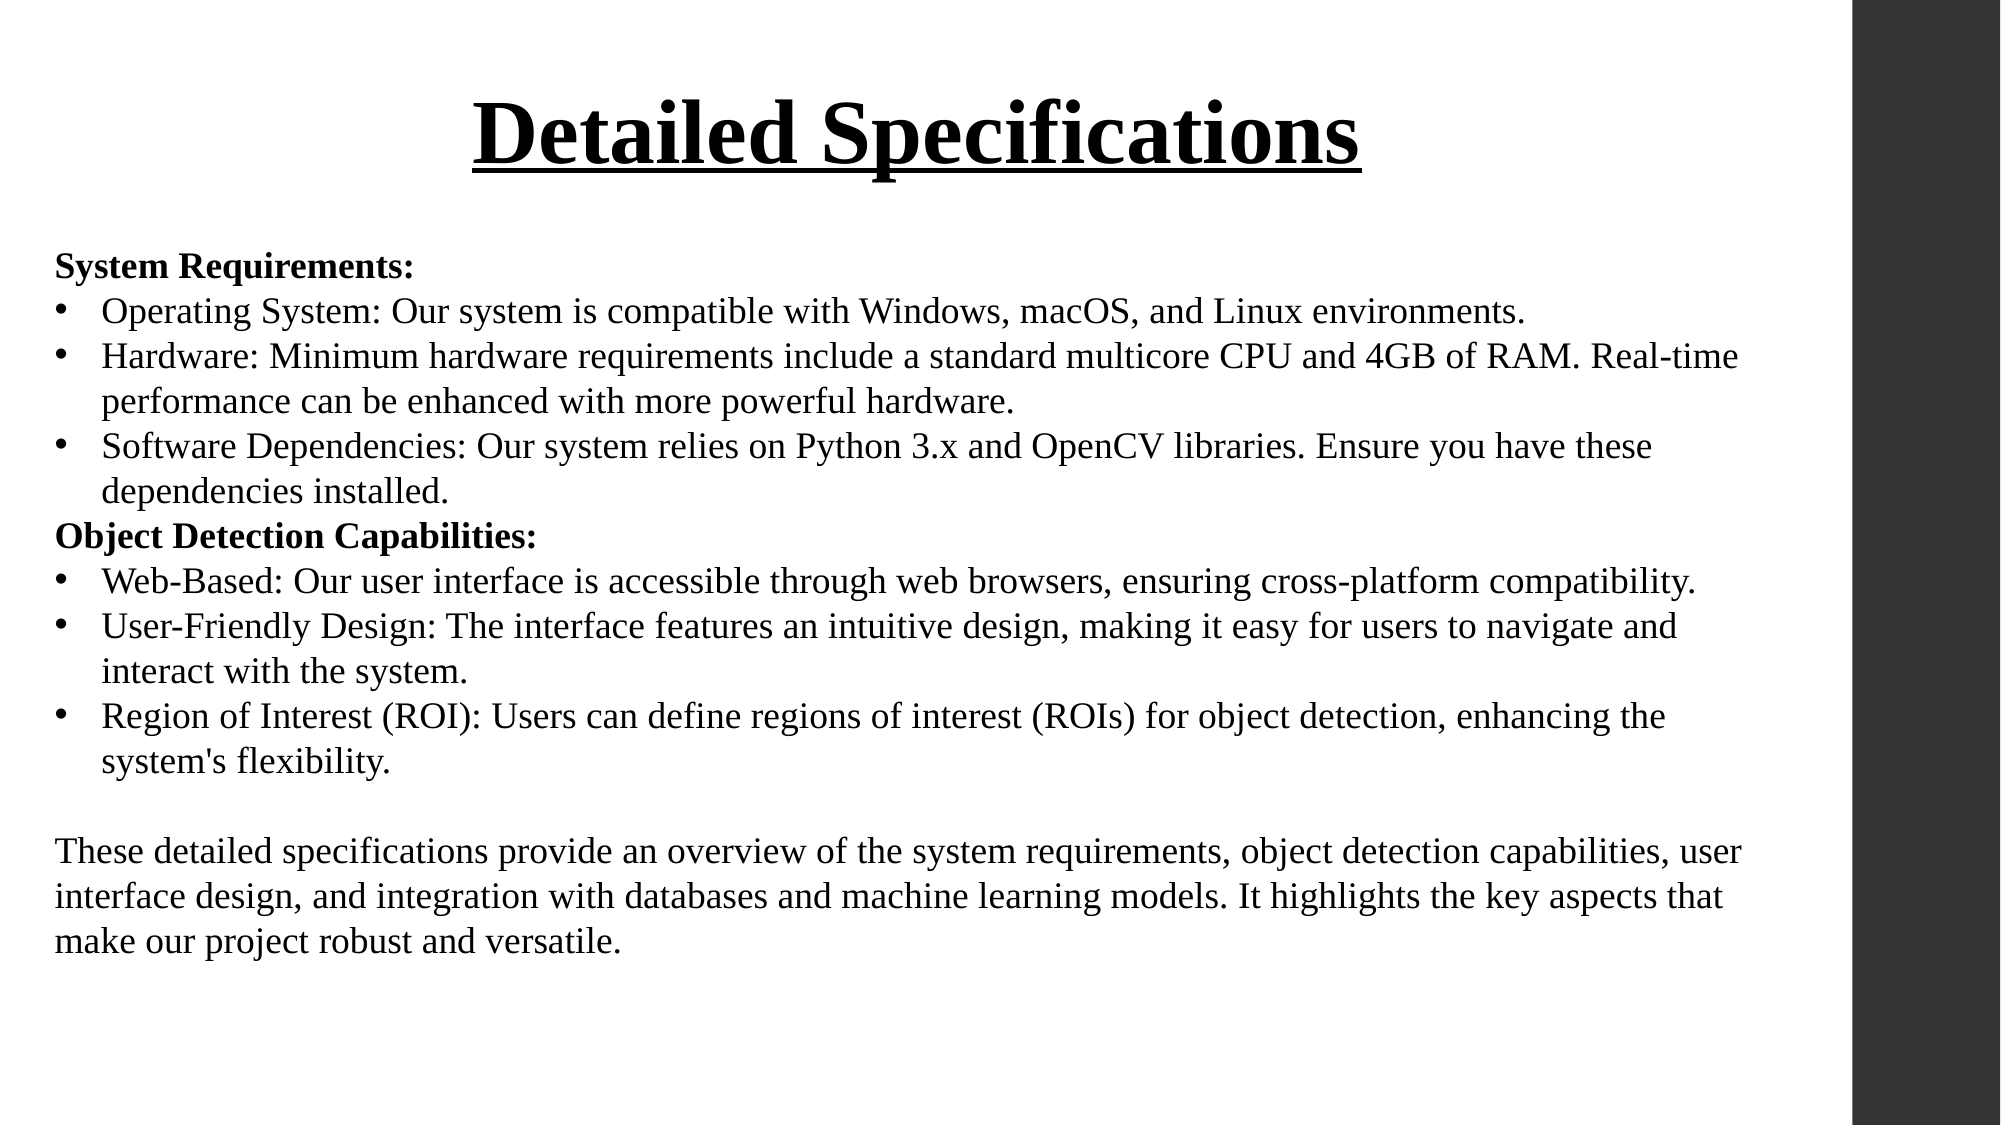

Detailed Specifications
System Requirements:
Operating System: Our system is compatible with Windows, macOS, and Linux environments.
Hardware: Minimum hardware requirements include a standard multicore CPU and 4GB of RAM. Real-time performance can be enhanced with more powerful hardware.
Software Dependencies: Our system relies on Python 3.x and OpenCV libraries. Ensure you have these dependencies installed.
Object Detection Capabilities:
Web-Based: Our user interface is accessible through web browsers, ensuring cross-platform compatibility.
User-Friendly Design: The interface features an intuitive design, making it easy for users to navigate and interact with the system.
Region of Interest (ROI): Users can define regions of interest (ROIs) for object detection, enhancing the system's flexibility.

These detailed specifications provide an overview of the system requirements, object detection capabilities, user interface design, and integration with databases and machine learning models. It highlights the key aspects that make our project robust and versatile.